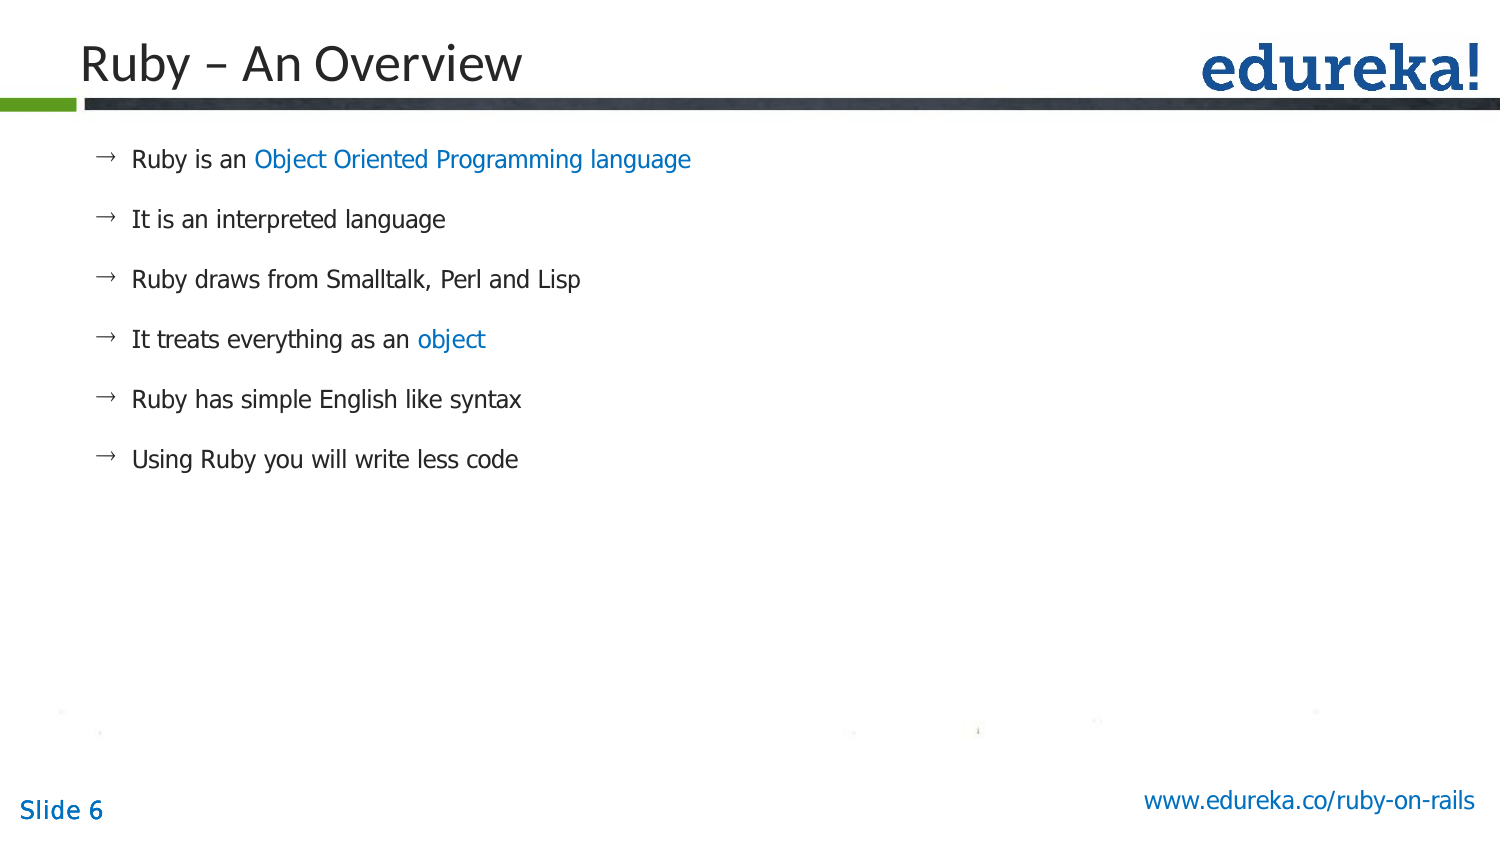

Ruby – An Overview
 Ruby is an Object Oriented Programming language

 It is an interpreted language

 Ruby draws from Smalltalk, Perl and Lisp

 It treats everything as an object

 Ruby has simple English like syntax

 Using Ruby you will write less code